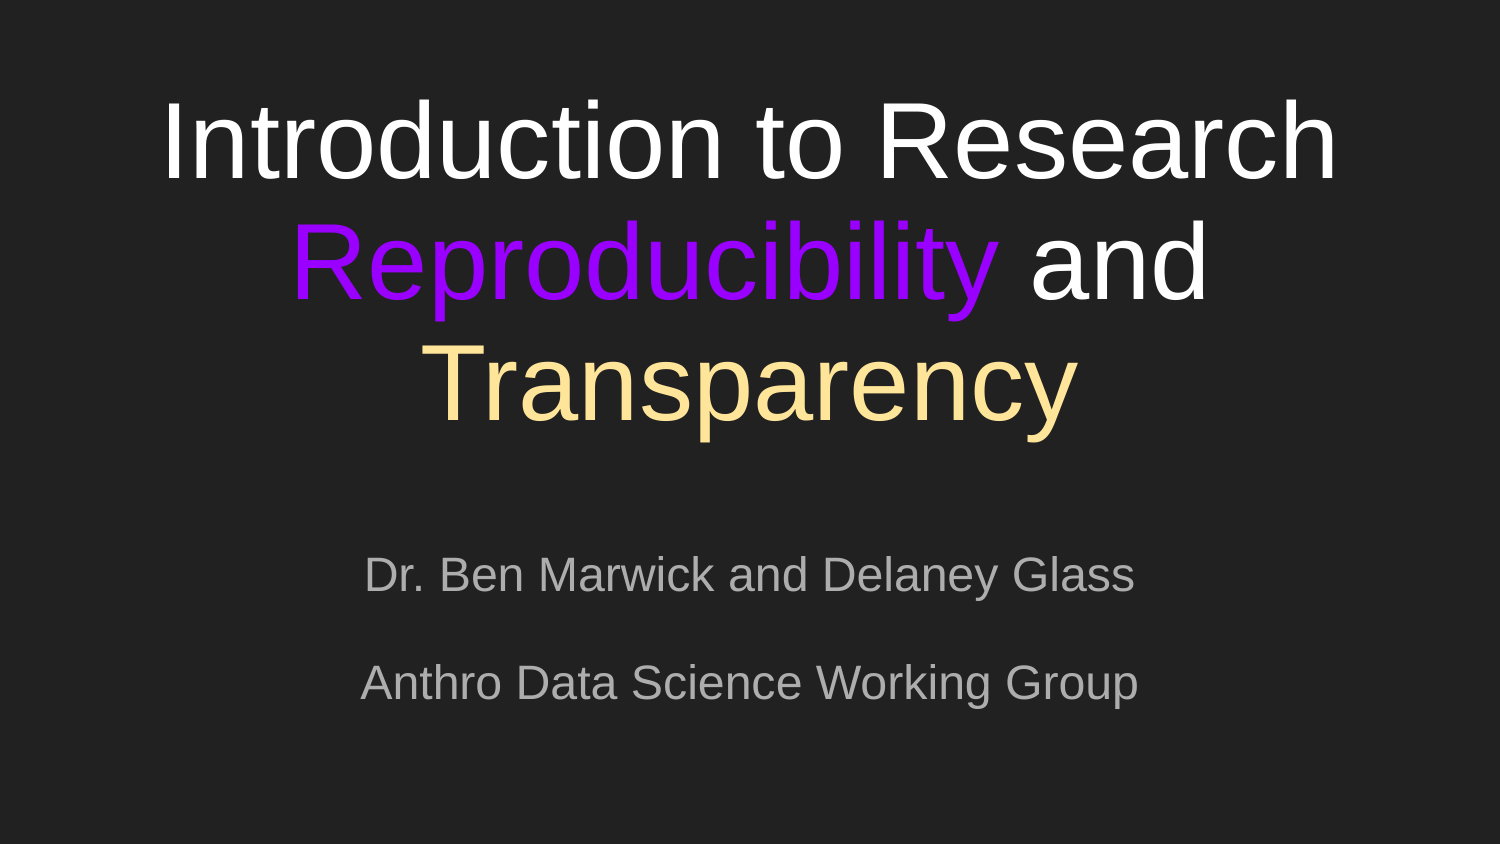

# Introduction to Research Reproducibility and Transparency
Dr. Ben Marwick and Delaney Glass

Anthro Data Science Working Group